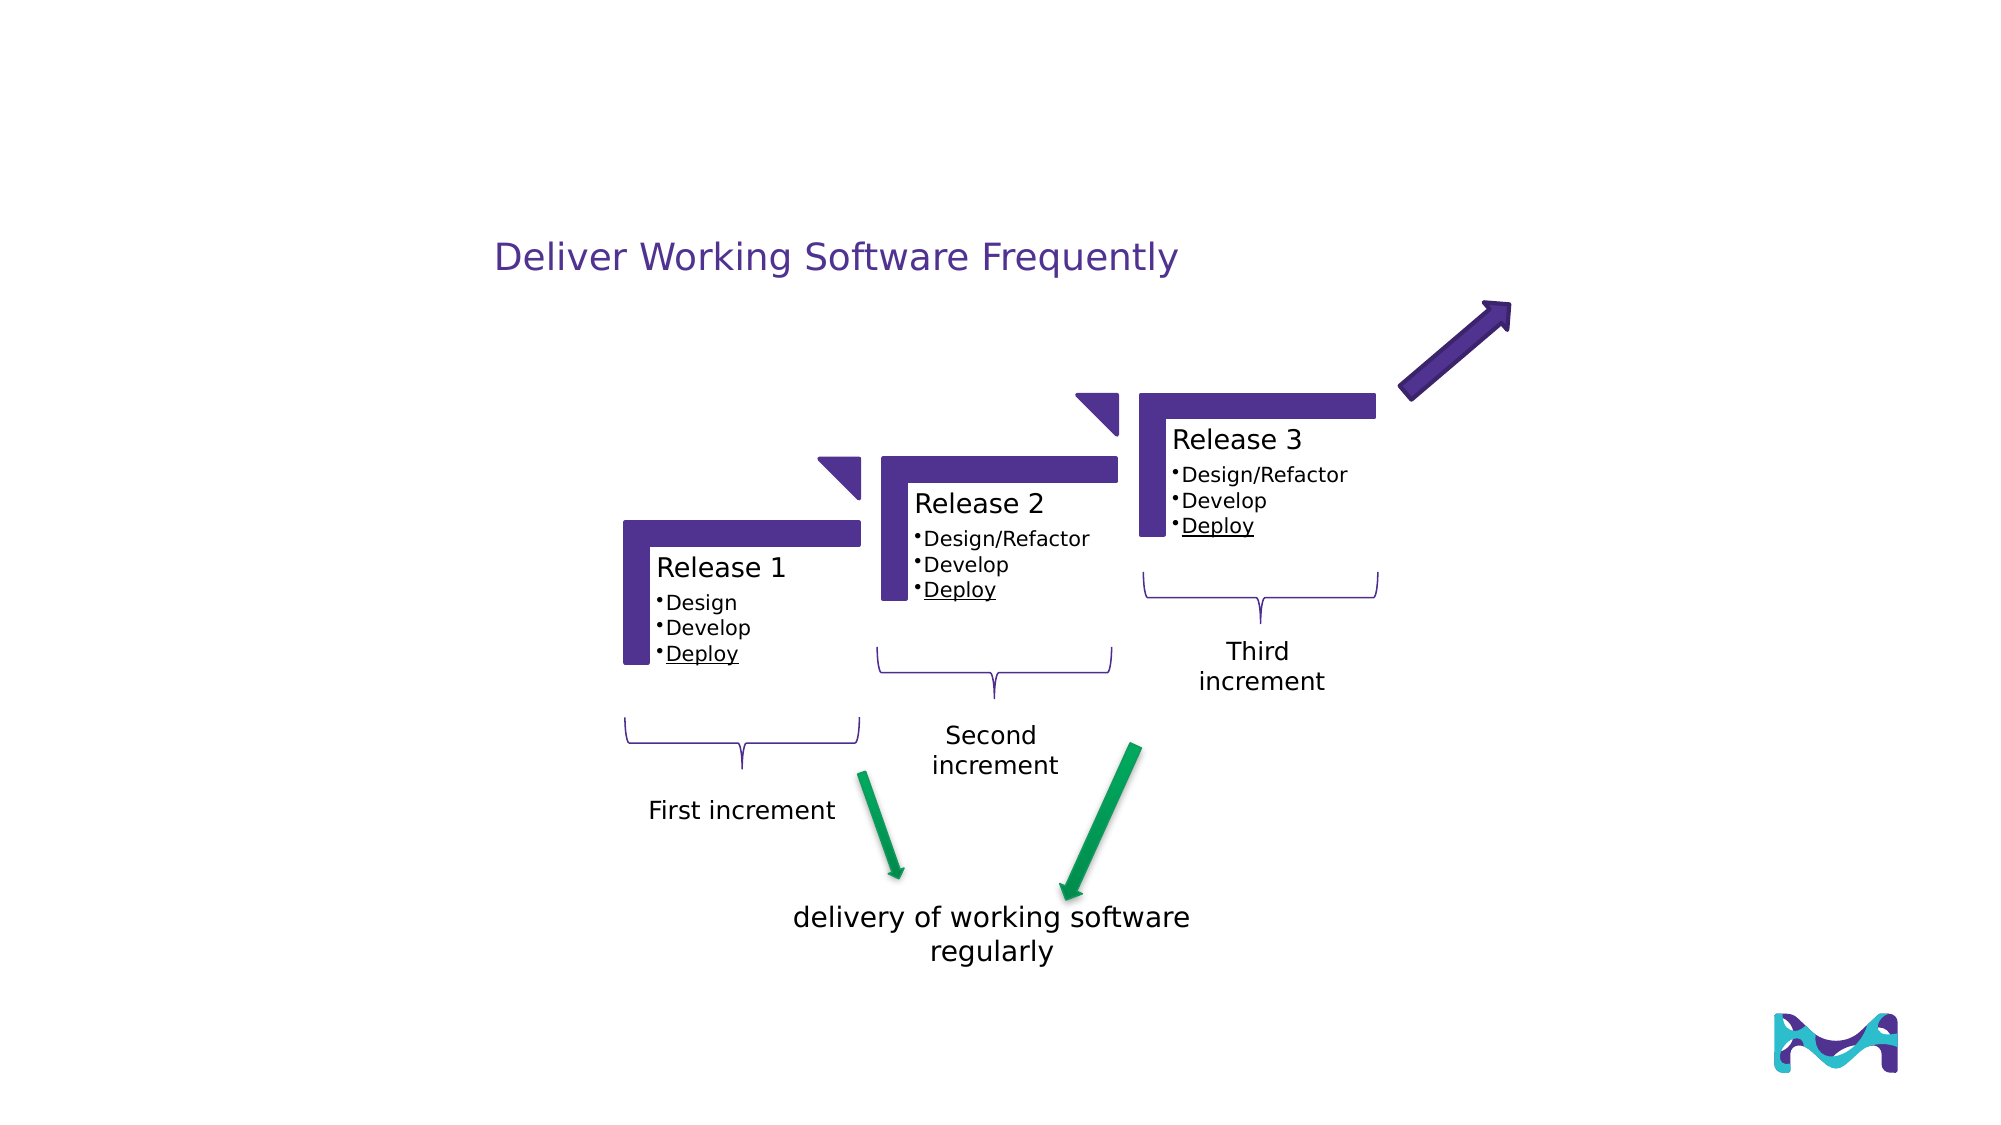

# Deliver Working Software Frequently

Release 1
Design
Develop
Deploy
Release 2
Design/Refactor
Develop
Deploy
Release 3
Design/Refactor
Develop
Deploy

Third  increment
Second  increment

First increment
delivery of working software regularly